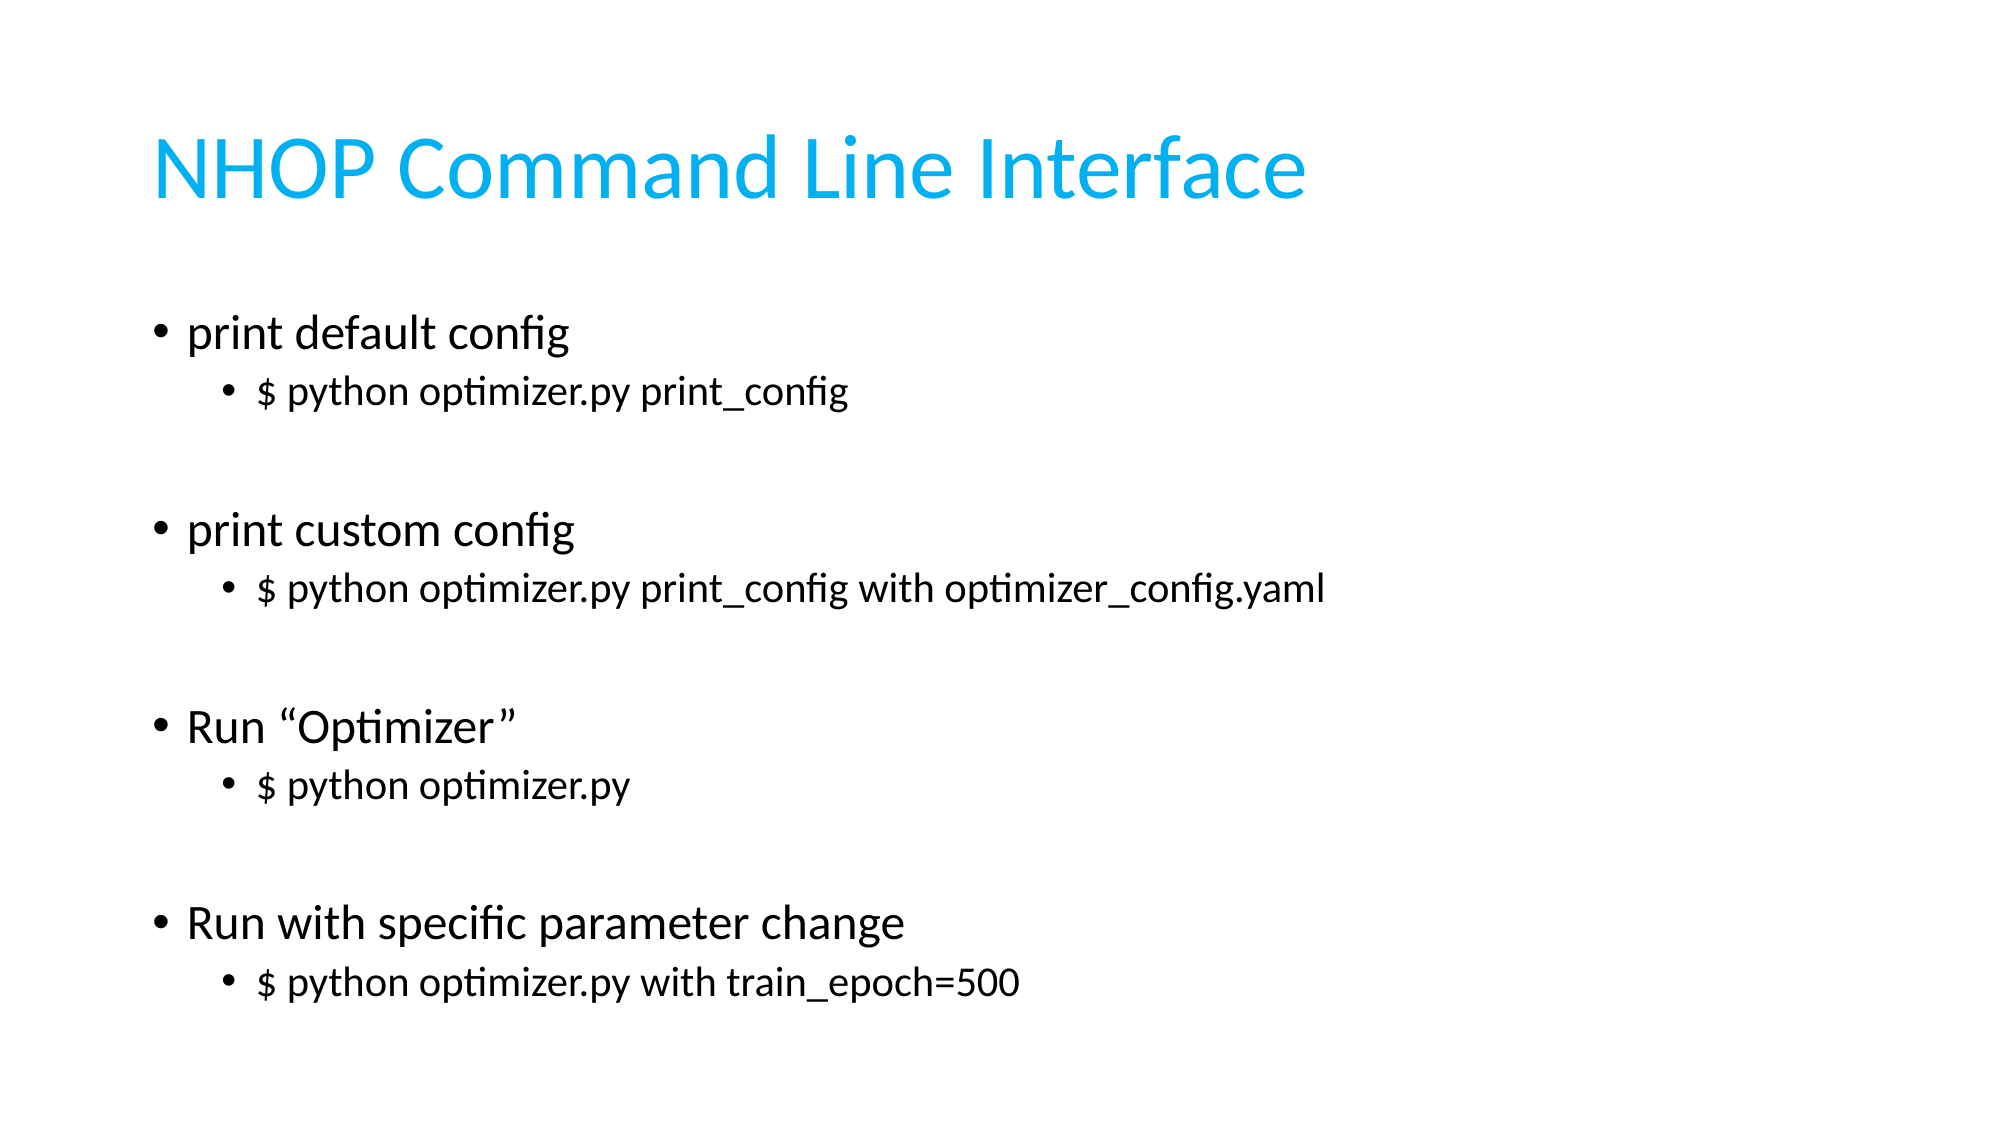

# NHOP Command Line Interface
print default config
$ python optimizer.py print_config

print custom config
$ python optimizer.py print_config with optimizer_config.yaml

Run “Optimizer”
$ python optimizer.py

Run with specific parameter change
$ python optimizer.py with train_epoch=500